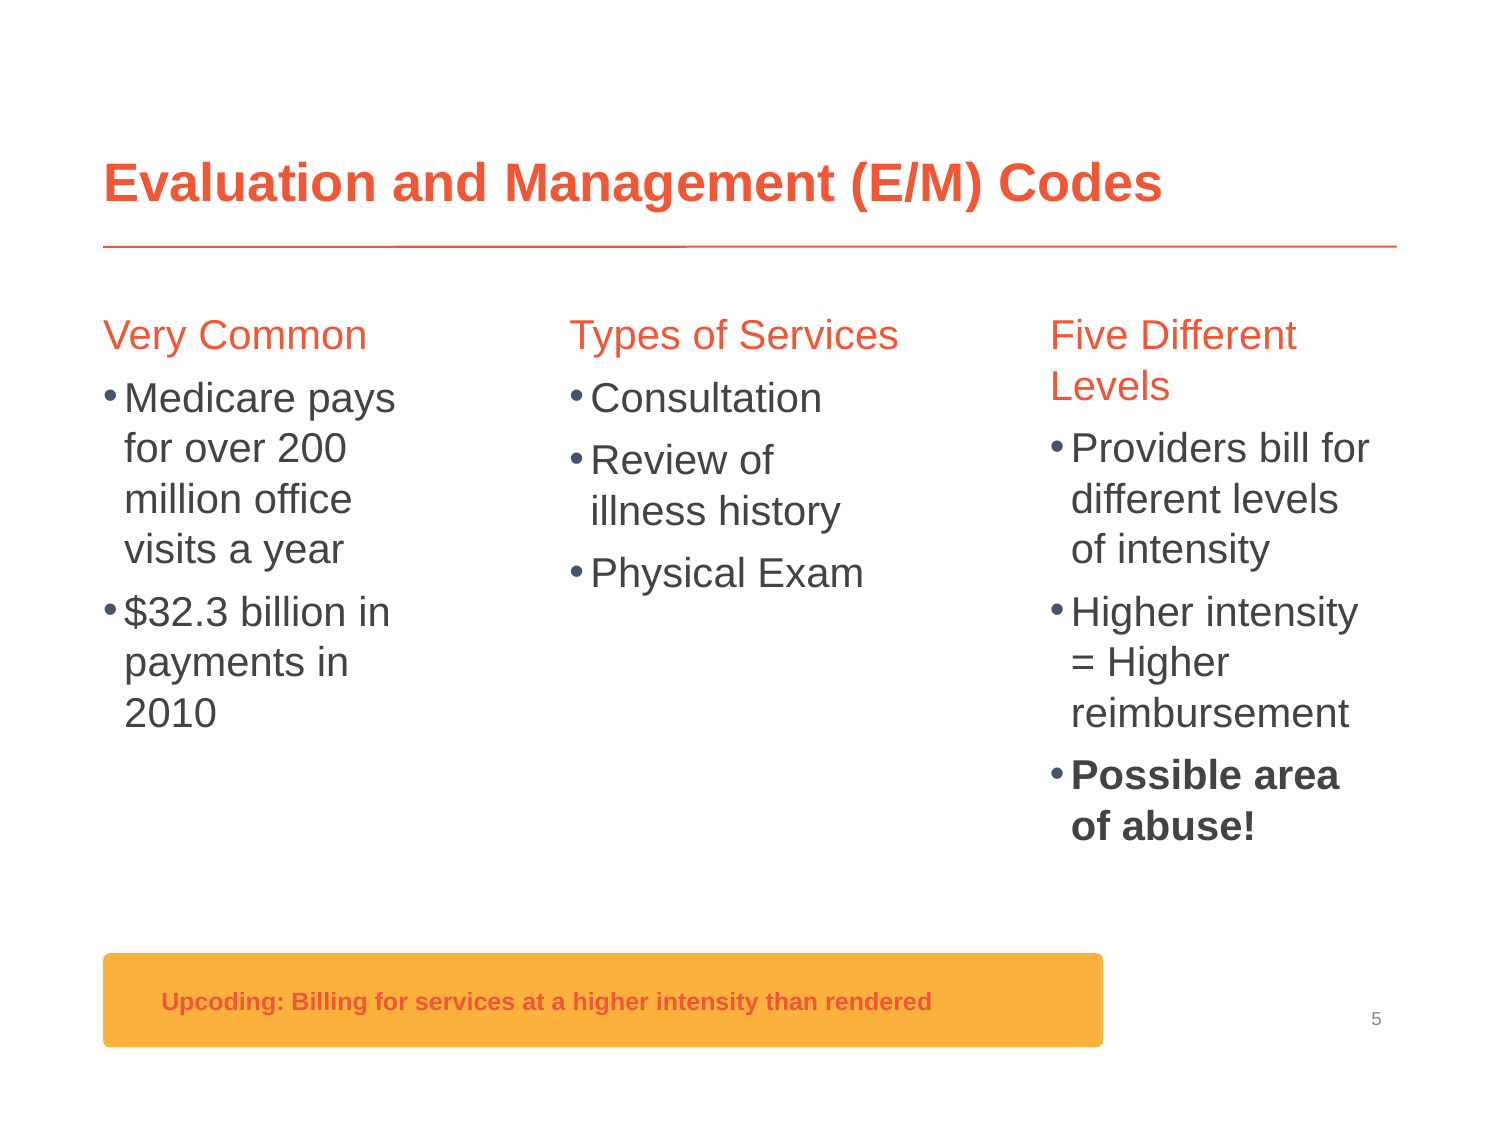

# Evaluation and Management (E/M) Codes
Very Common
Medicare pays for over 200 million office visits a year
$32.3 billion in payments in 2010

Types of Services
Consultation
Review of illness history
Physical Exam

Five Different Levels
Providers bill for different levels of intensity
Higher intensity = Higher reimbursement
Possible area of abuse!

Upcoding: Billing for services at a higher intensity than rendered
5